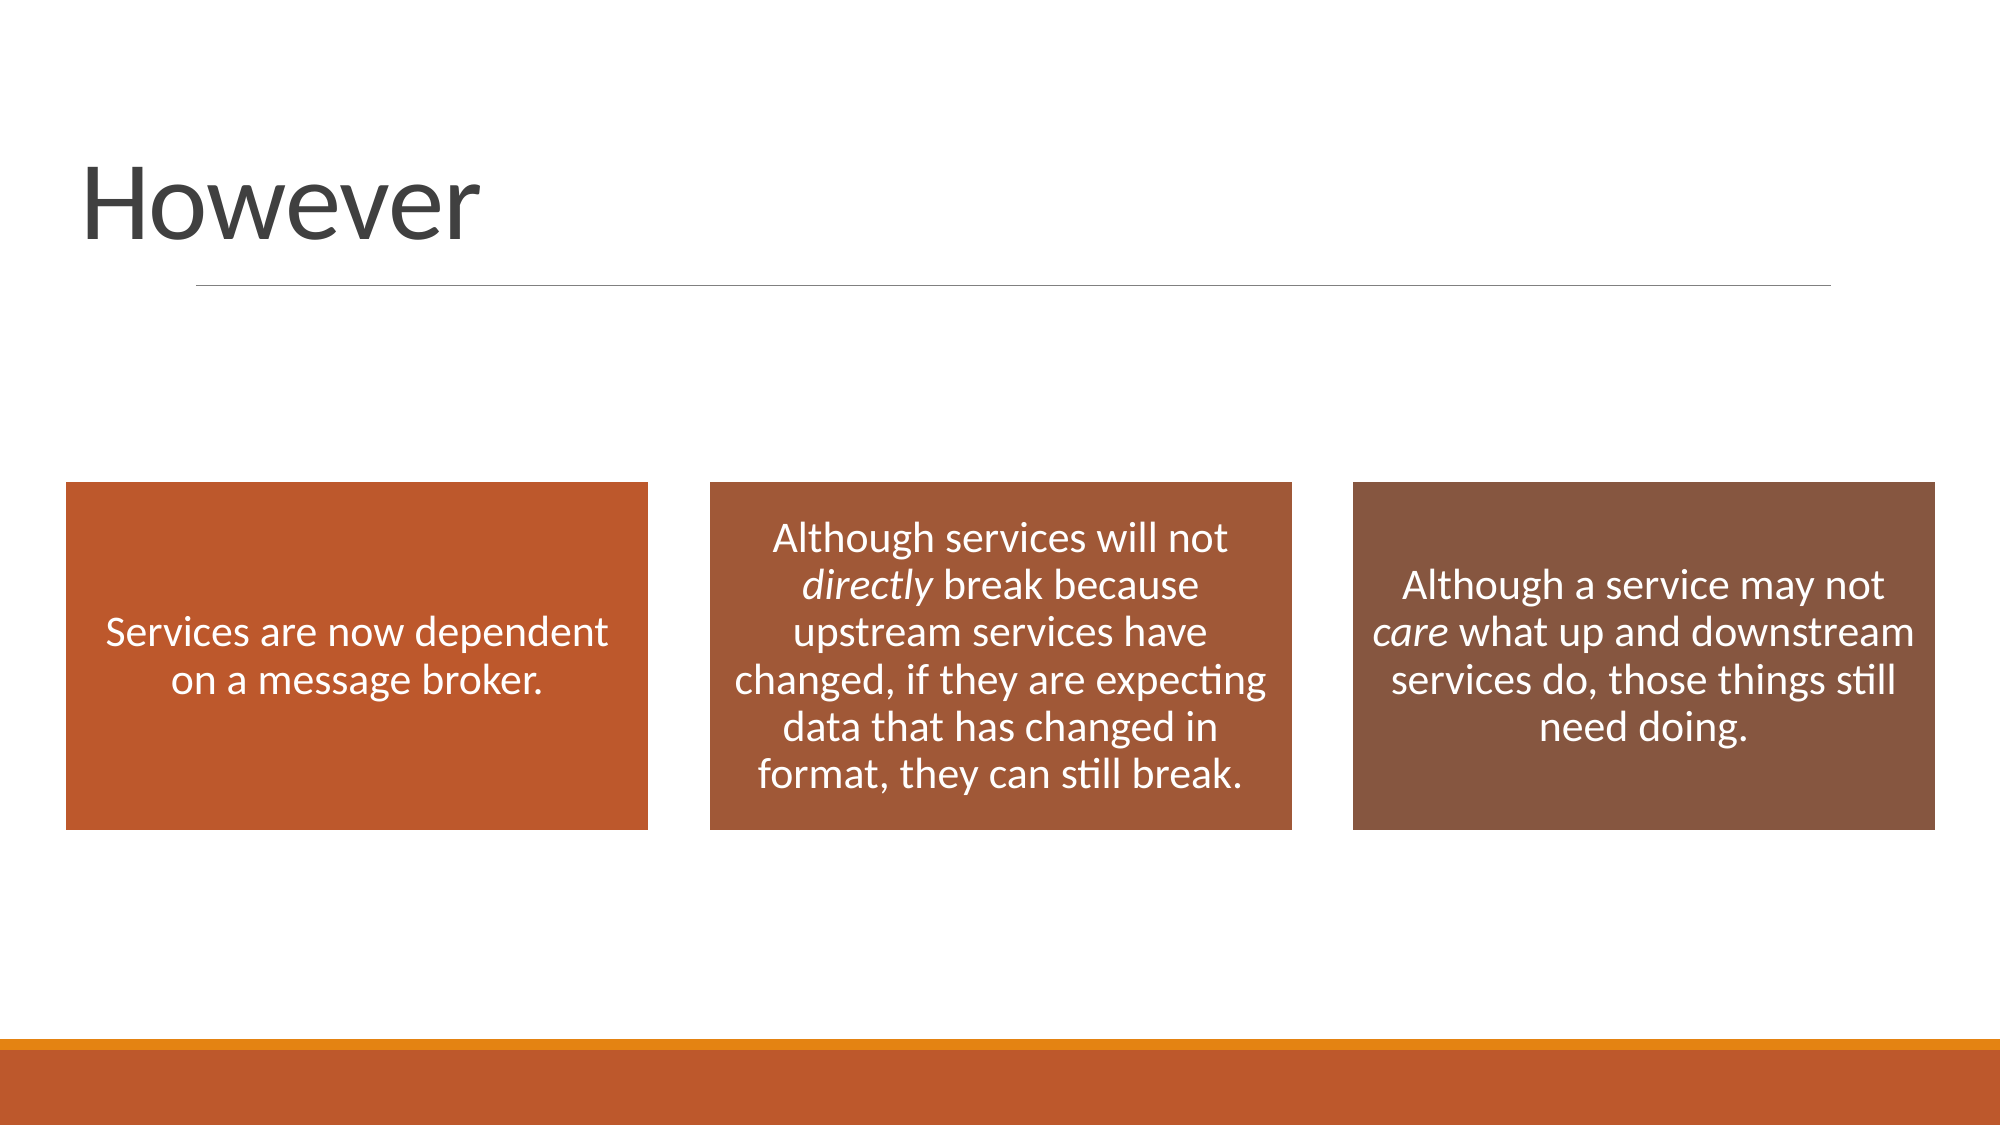

# However
Services are now dependent on a message broker.
Although services will not directly break because upstream services have changed, if they are expecting data that has changed in format, they can still break.
Although a service may not care what up and downstream services do, those things still need doing.